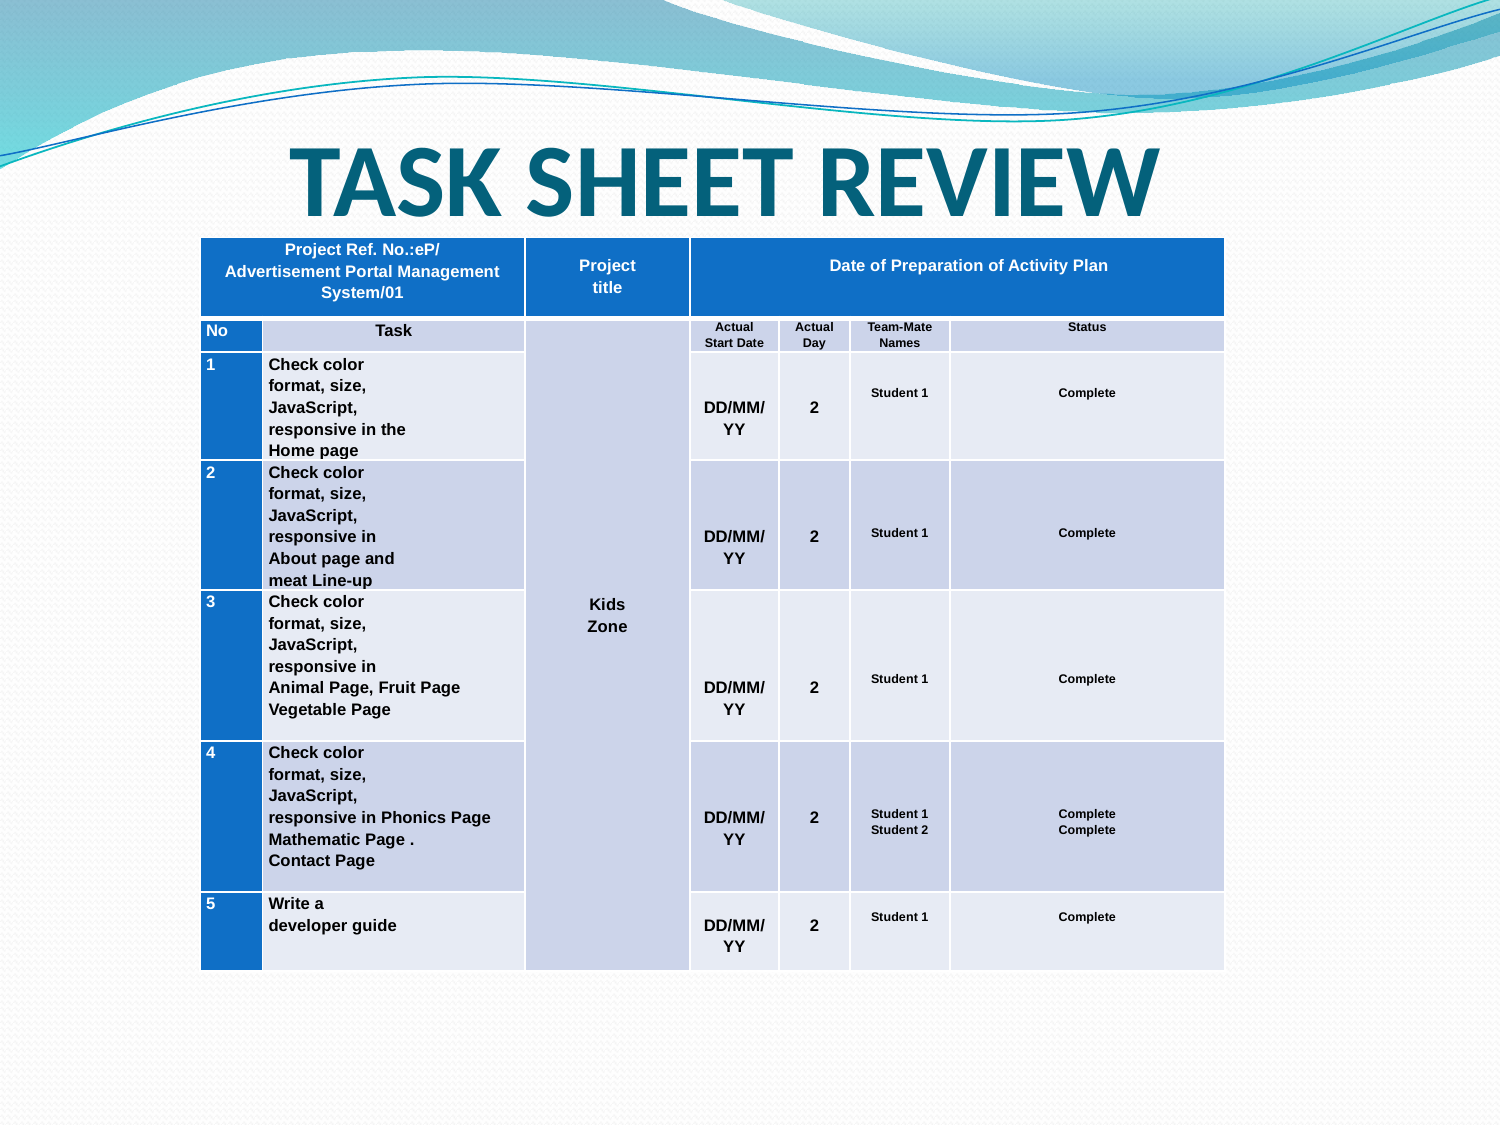

# TASK SHEET REVIEW
| Project Ref. No.:eP/ Advertisement Portal Management System/01 |  | Project title | Date of Preparation of Activity Plan |  |  |  |
| --- | --- | --- | --- | --- | --- | --- |
| No | Task | Kids Zone | Actual Start Date | Actual Day | Team-Mate Names | Status |
| 1 | Check color format, size, JavaScript, responsive in the Home page |  | DD/MM/YY | 2 | Student 1 | Complete |
| 2 | Check color format, size, JavaScript, responsive in About page and meat Line-up |  | DD/MM/YY | 2 | Student 1 | Complete |
| 3 | Check color format, size, JavaScript, responsive in Animal Page, Fruit Page Vegetable Page |  | DD/MM/YY | 2 | Student 1 | Complete |
| 4 | Check color format, size, JavaScript, responsive in Phonics Page Mathematic Page . Contact Page |  | DD/MM/YY | 2 | Student 1 Student 2 | Complete Complete |
| 5 | Write a developer guide |  | DD/MM/YY | 2 | Student 1 | Complete |